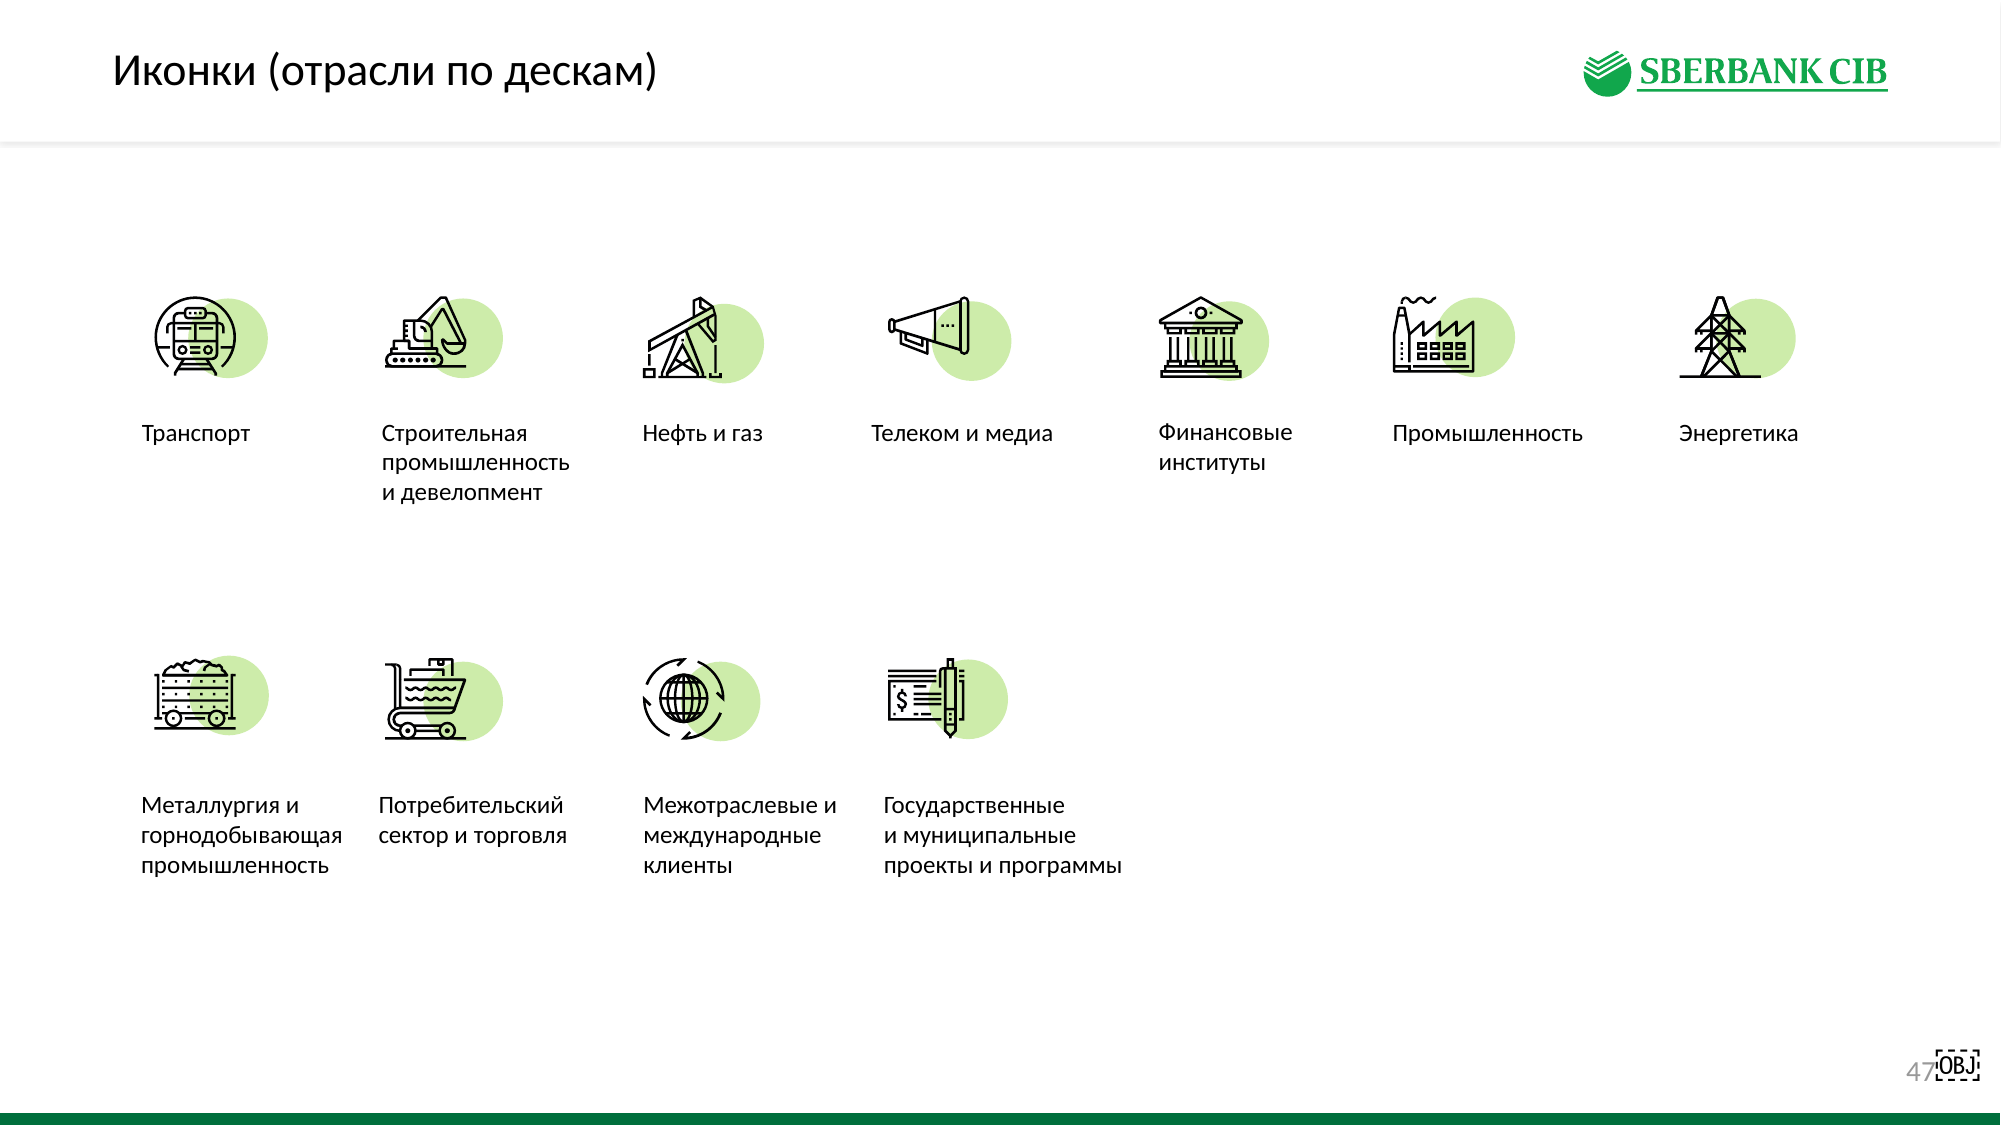

# Иконки (отрасли по дескам)

Транспорт
Строительная
промышленность
и девелопмент
Нефть и газ
Телеком и медиа
Финансовые
институты
Промышленность
Энергетика

Металлургия и
горнодобывающая
промышленность
Потребительский
сектор и торговля
Межотраслевые и
международные
клиенты
Государственные
и муниципальные
проекты и программы